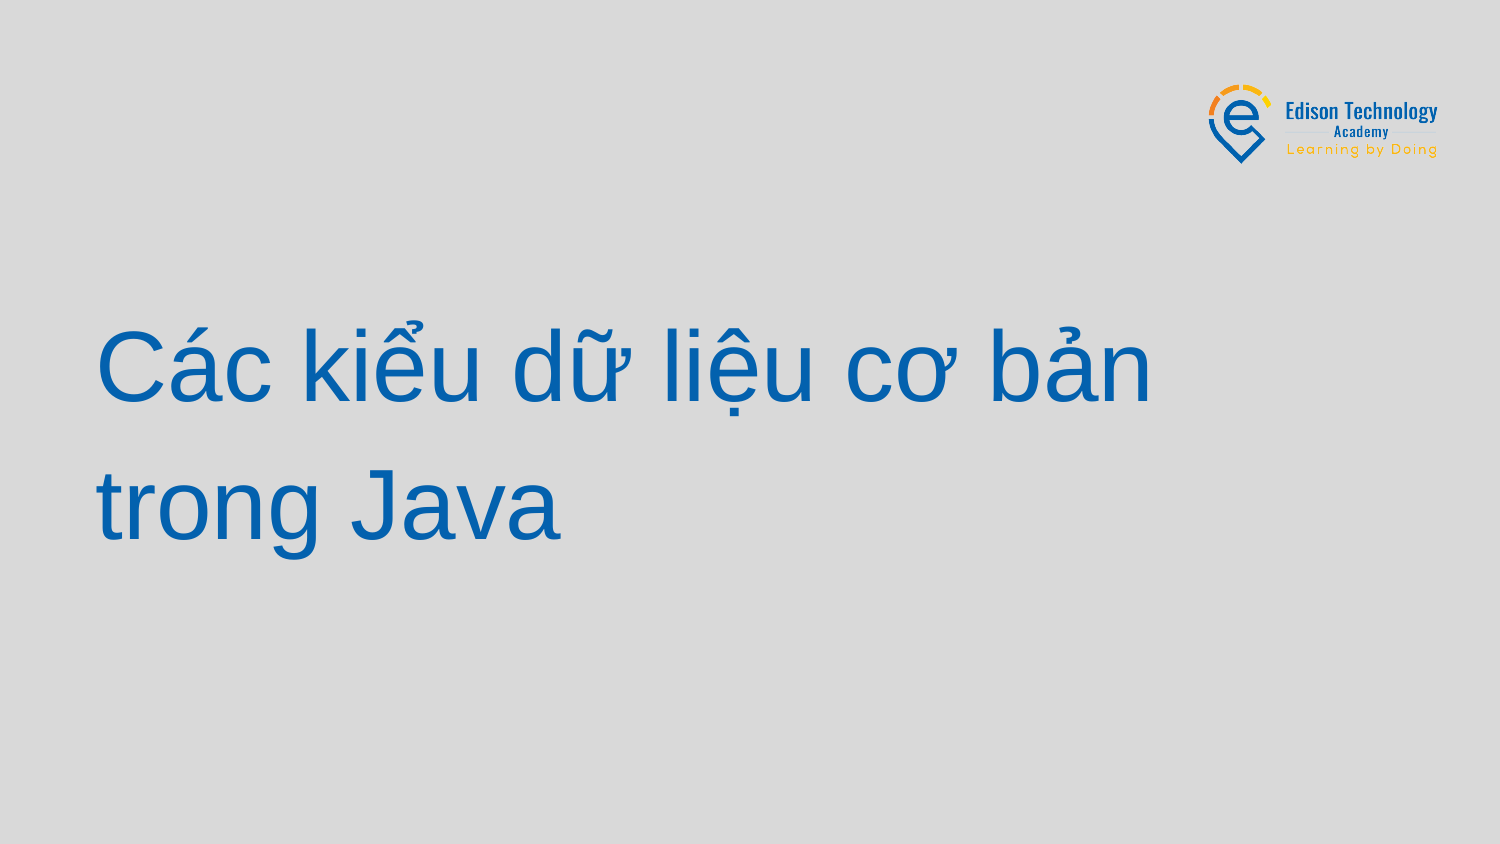

# Các kiểu dữ liệu cơ bản trong Java